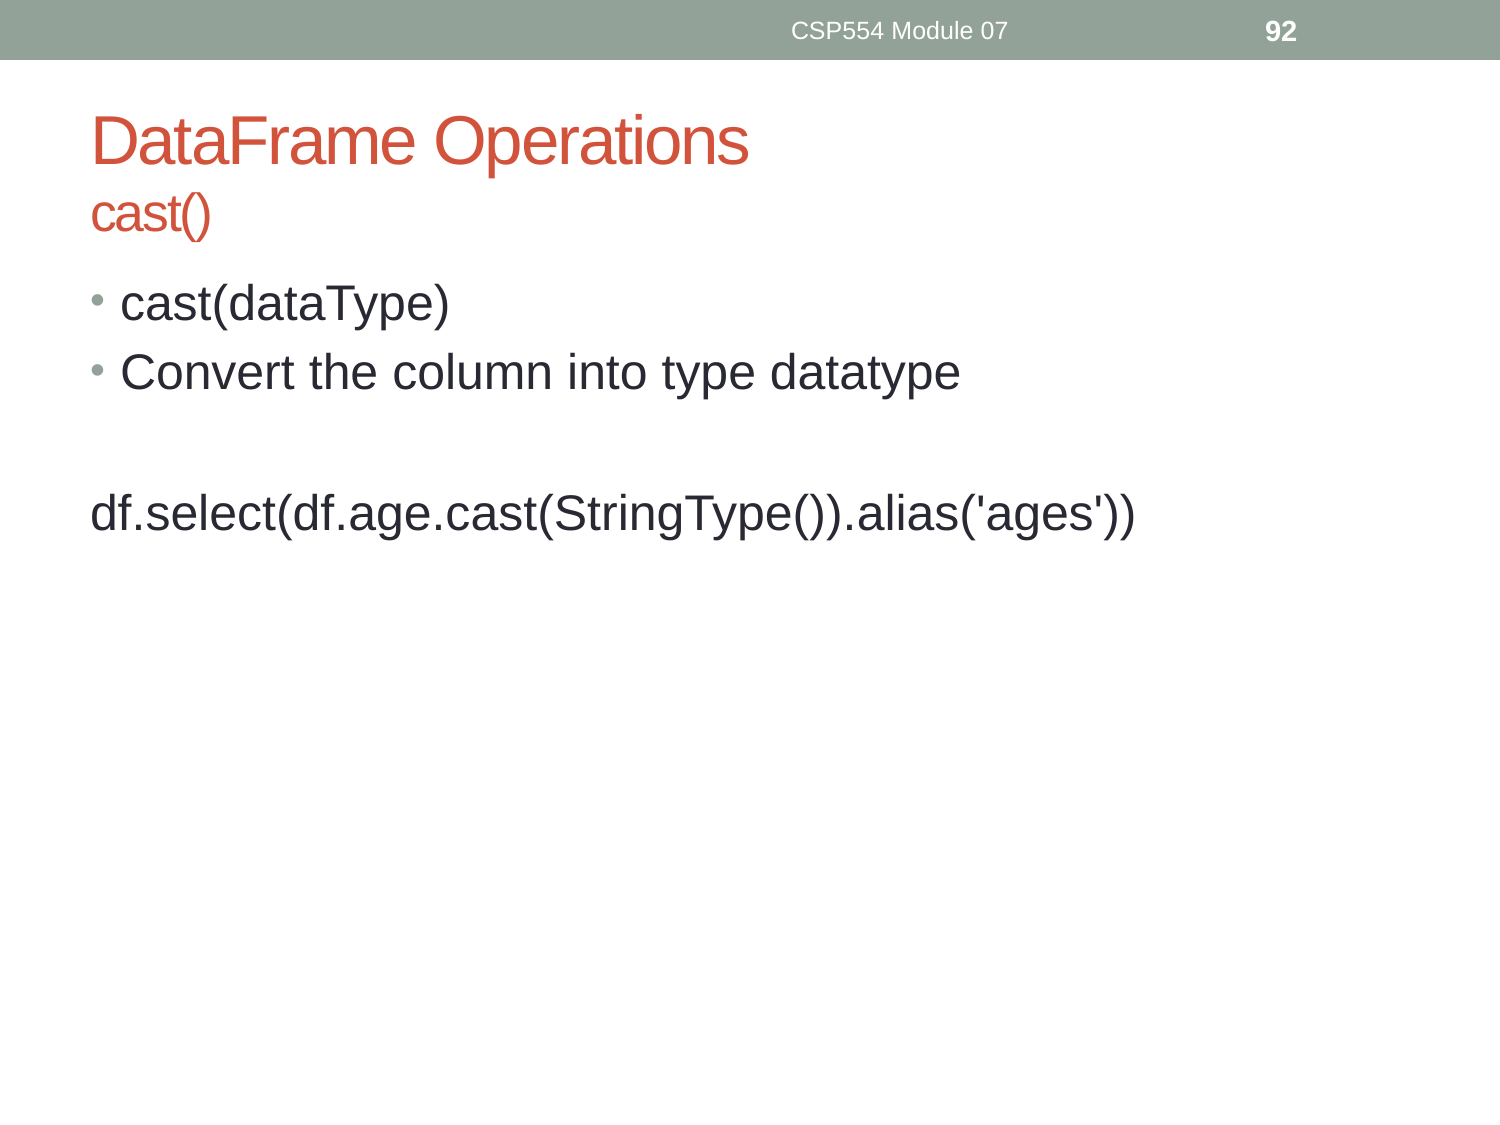

CSP554 Module 07
92
# DataFrame Operations cast()
cast(dataType)
Convert the column into type datatype

df.select(df.age.cast(StringType()).alias('ages'))